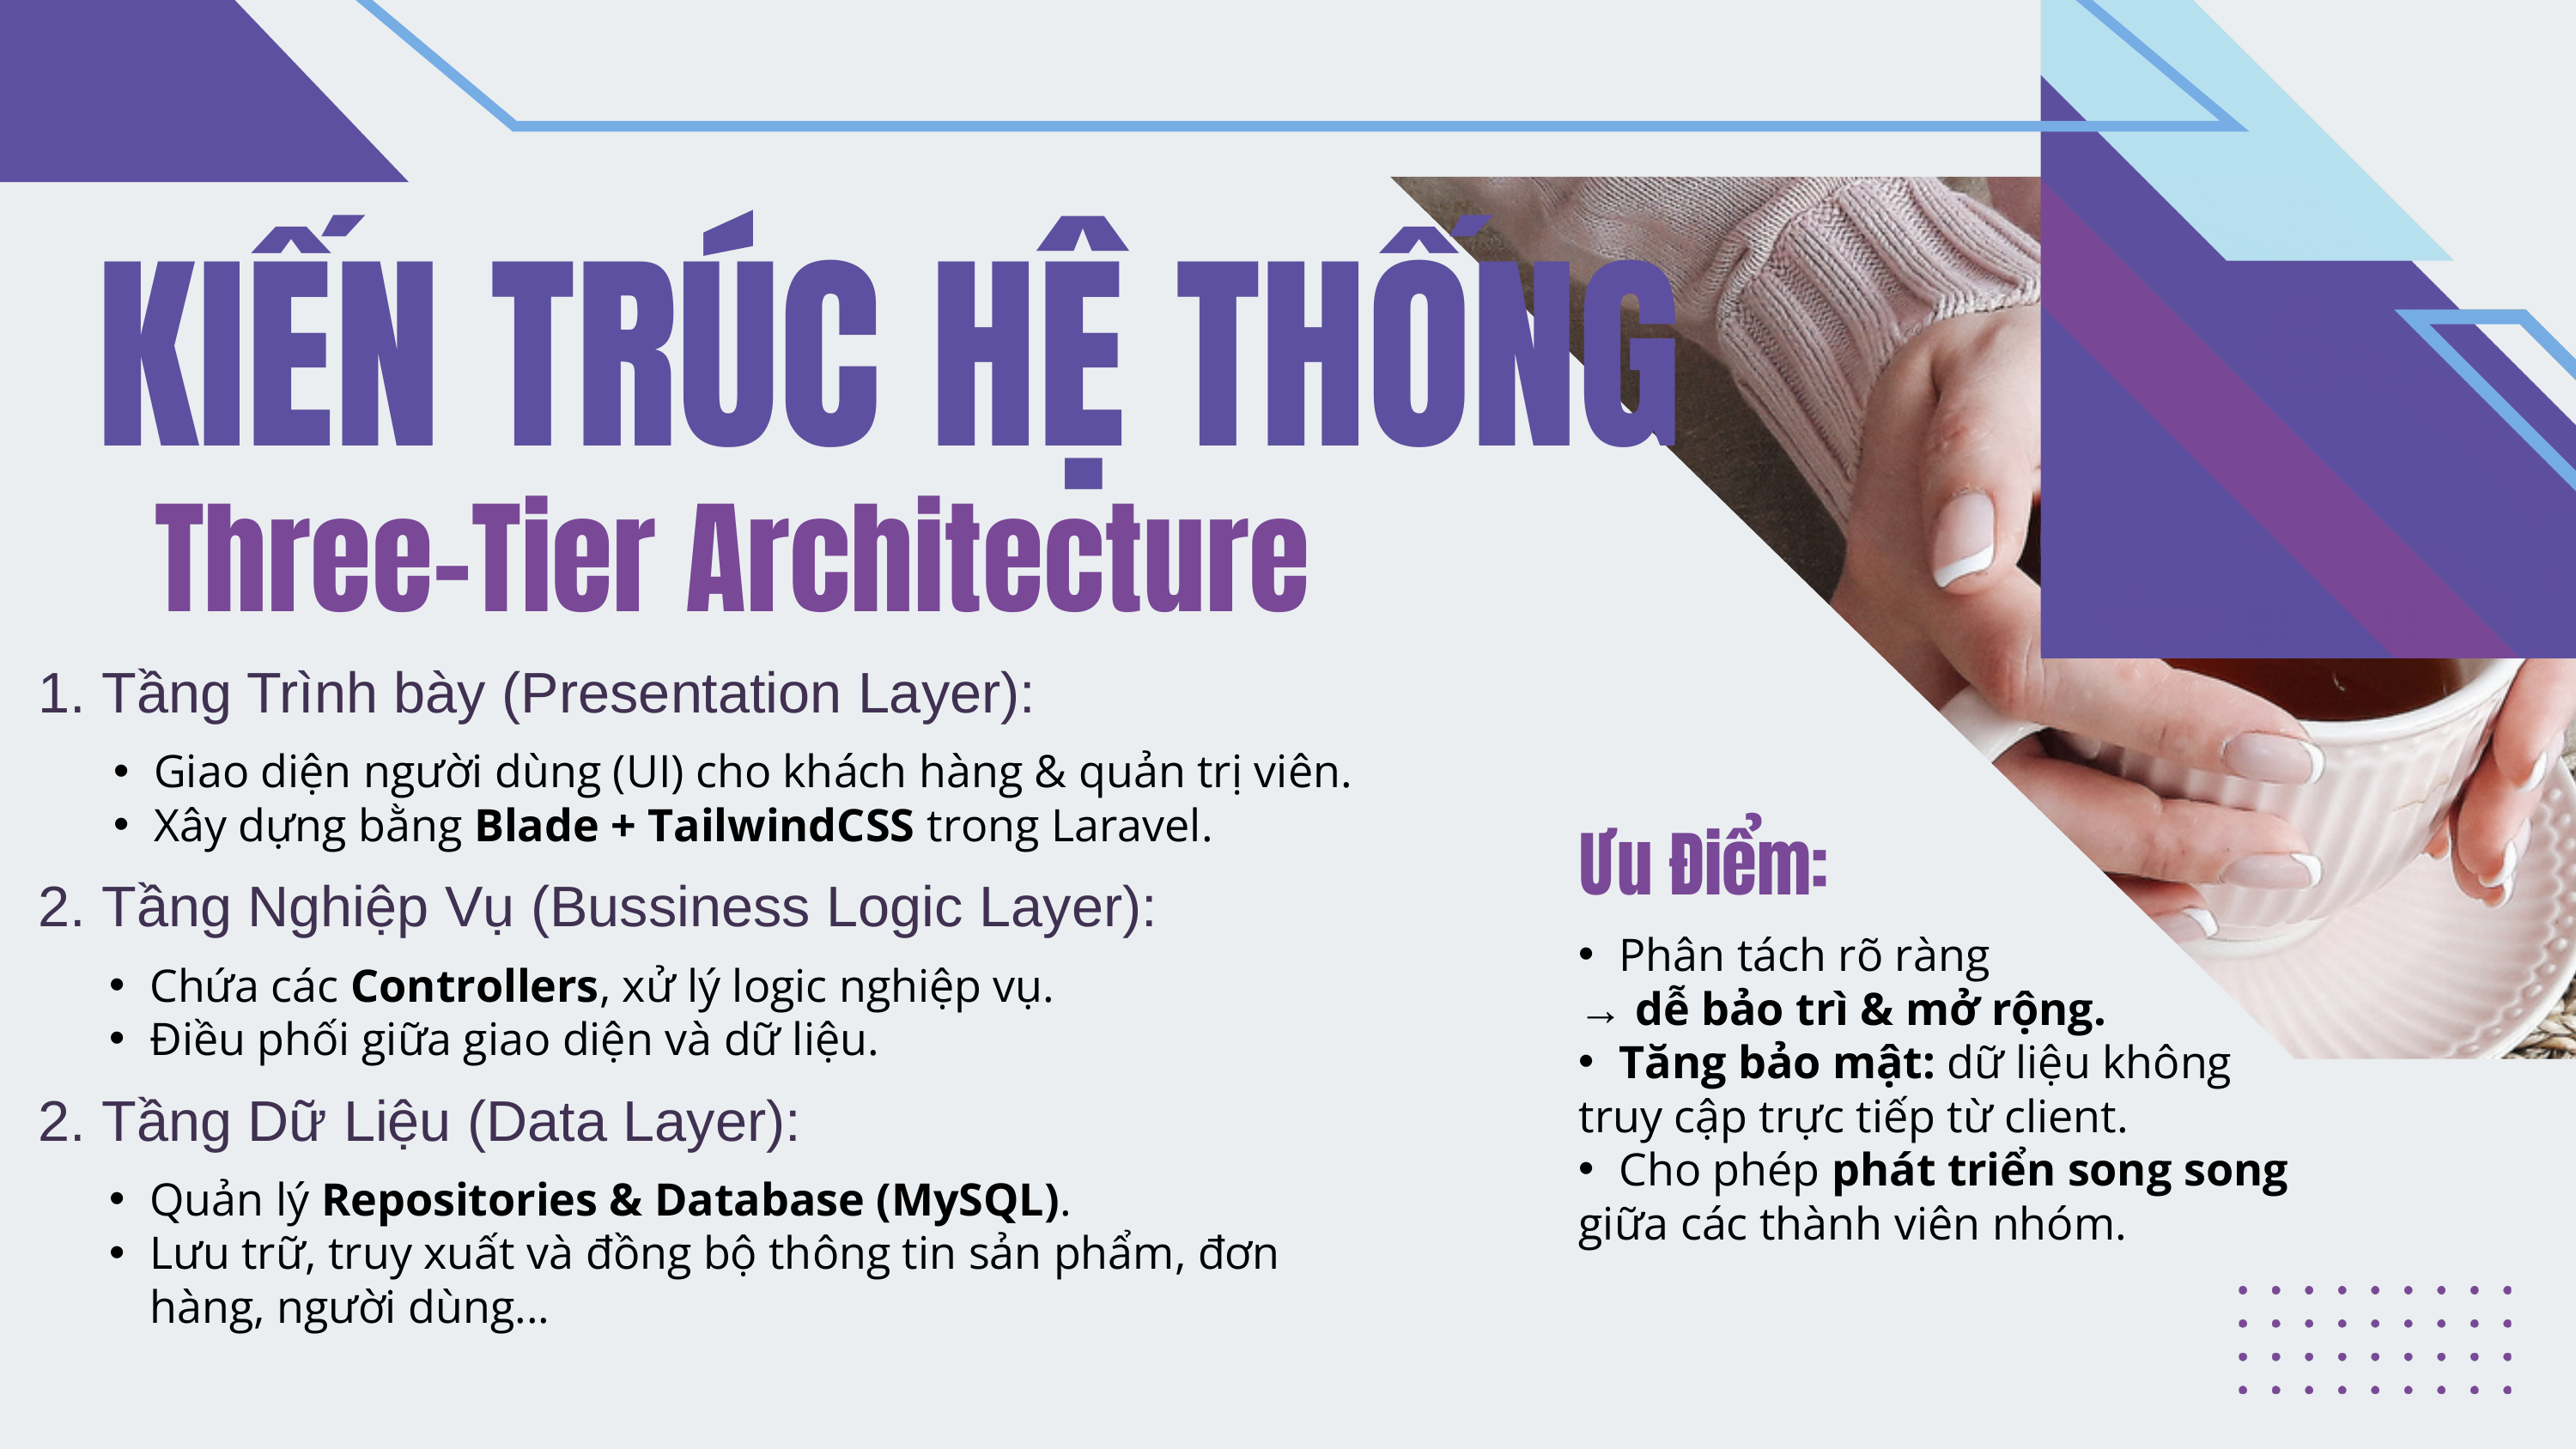

KIẾN TRÚC HỆ THỐNG
Three-Tier Architecture
1. Tầng Trình bày (Presentation Layer):
Giao diện người dùng (UI) cho khách hàng & quản trị viên.
Xây dựng bằng Blade + TailwindCSS trong Laravel.
Ưu Điểm:

2. Tầng Nghiệp Vụ (Bussiness Logic Layer):
Phân tách rõ ràng
→ dễ bảo trì & mở rộng.
Tăng bảo mật: dữ liệu không
truy cập trực tiếp từ client.
Cho phép phát triển song song
giữa các thành viên nhóm.
Chứa các Controllers, xử lý logic nghiệp vụ.
Điều phối giữa giao diện và dữ liệu.
2. Tầng Dữ Liệu (Data Layer):
Quản lý Repositories & Database (MySQL).
Lưu trữ, truy xuất và đồng bộ thông tin sản phẩm, đơn hàng, người dùng...